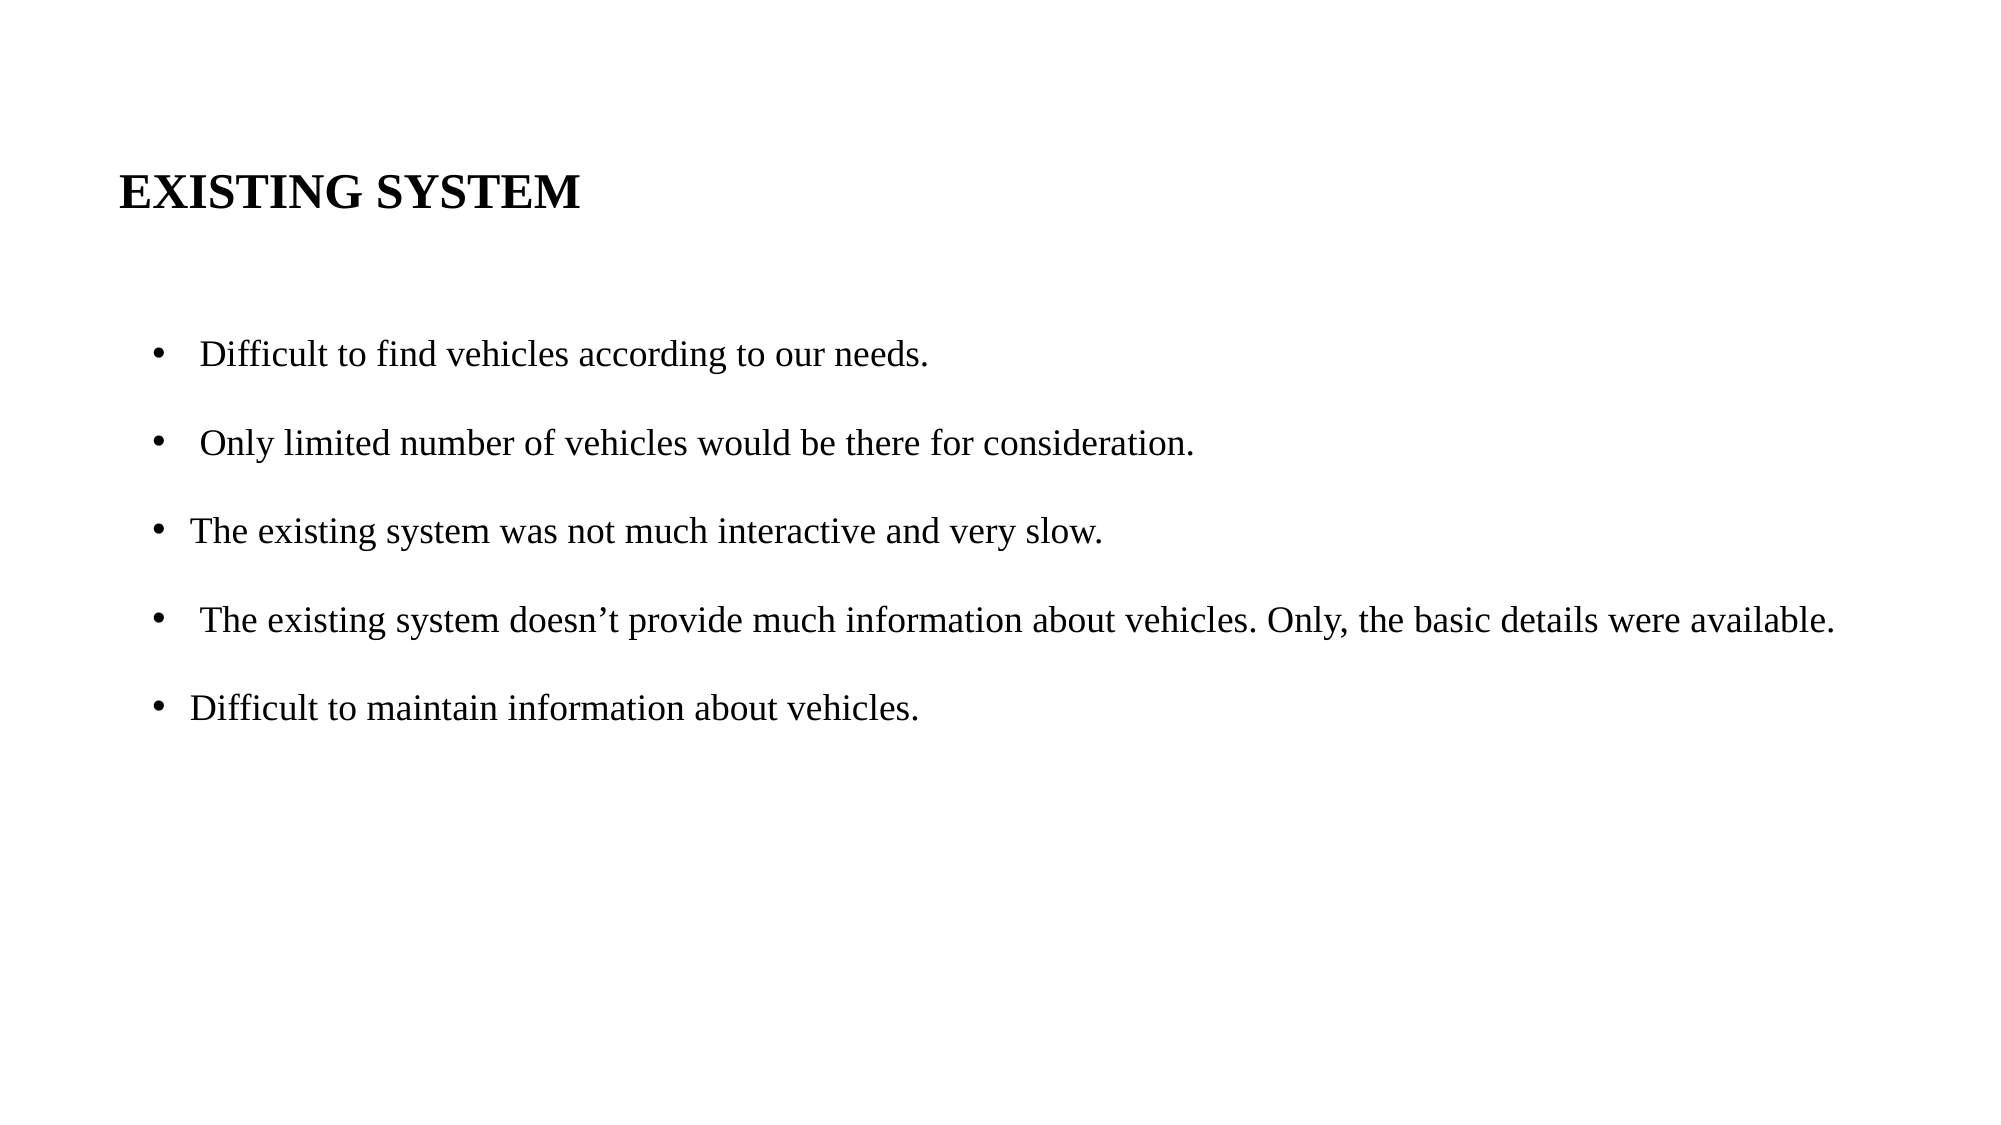

# EXISTING SYSTEM
 Difficult to find vehicles according to our needs.
 Only limited number of vehicles would be there for consideration.
The existing system was not much interactive and very slow.
 The existing system doesn’t provide much information about vehicles. Only, the basic details were available.
Difficult to maintain information about vehicles.